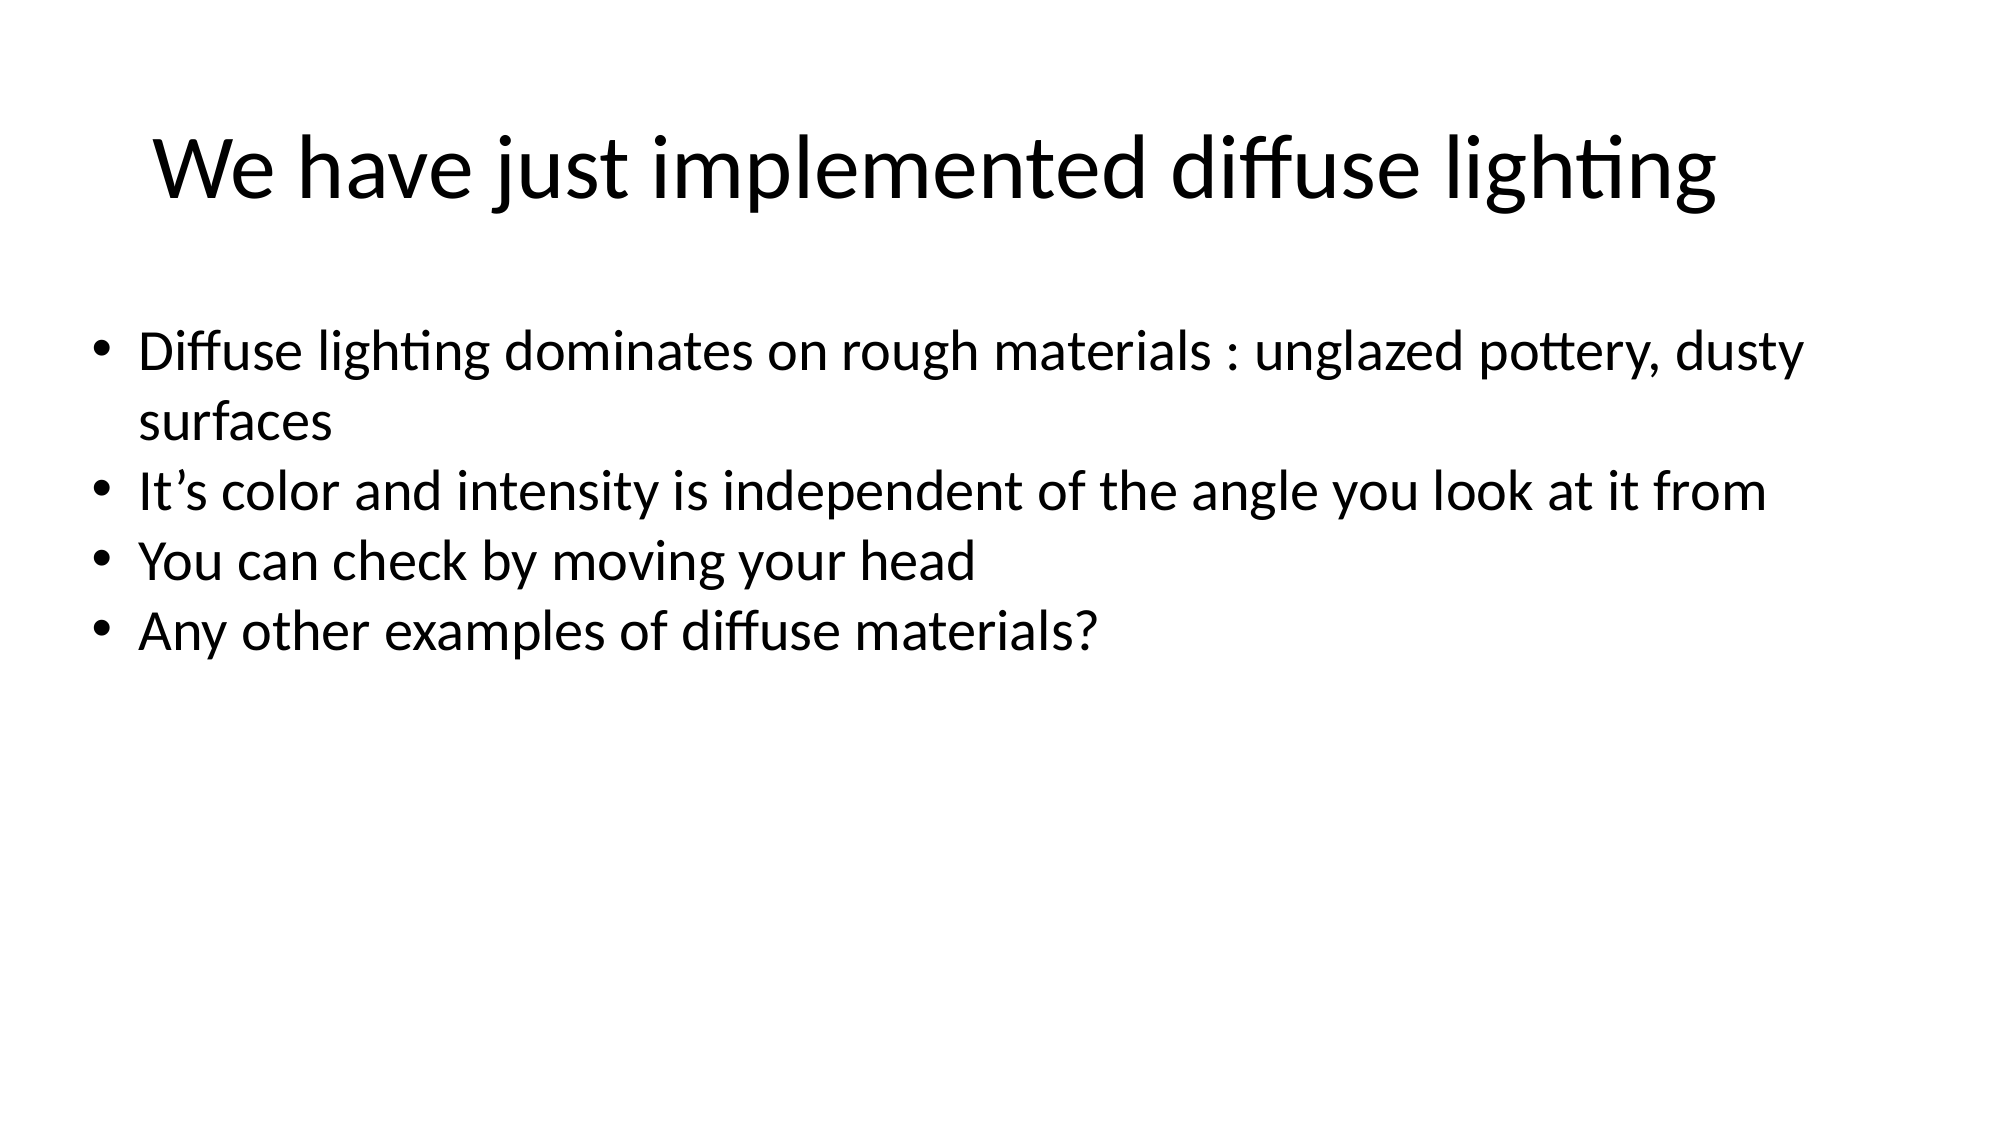

# We have just implemented diffuse lighting
Diffuse lighting dominates on rough materials : unglazed pottery, dusty surfaces
It’s color and intensity is independent of the angle you look at it from
You can check by moving your head
Any other examples of diffuse materials?